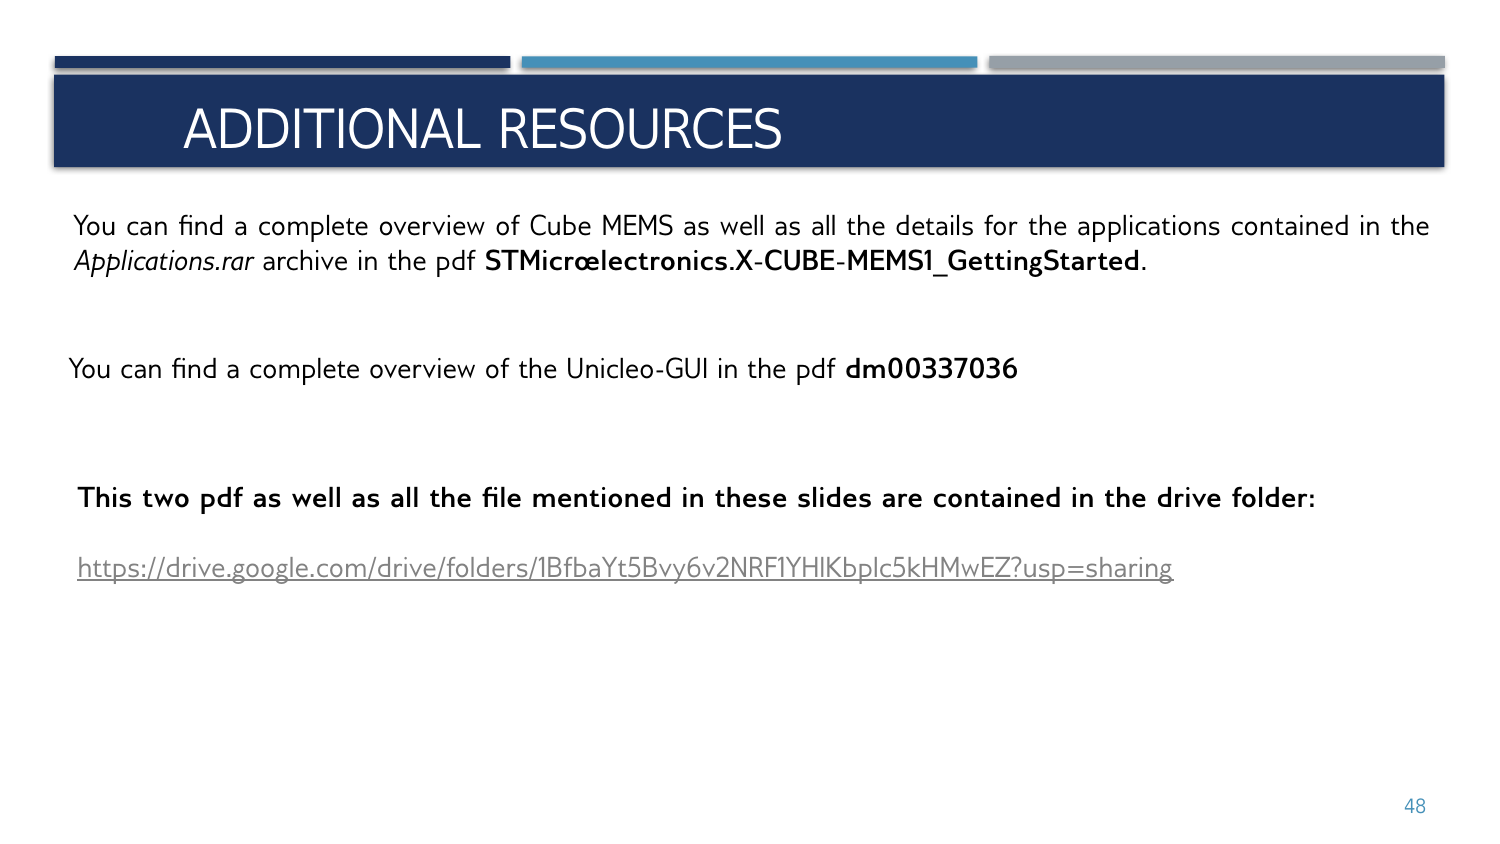

# Additional resources
You can find a complete overview of Cube MEMS as well as all the details for the applications contained in the Applications.rar archive in the pdf STMicroelectronics.X-CUBE-MEMS1_GettingStarted.
You can find a complete overview of the Unicleo-GUI in the pdf dm00337036
This two pdf as well as all the file mentioned in these slides are contained in the drive folder:

https://drive.google.com/drive/folders/1BfbaYt5Bvy6v2NRF1YHlKbplc5kHMwEZ?usp=sharing

48